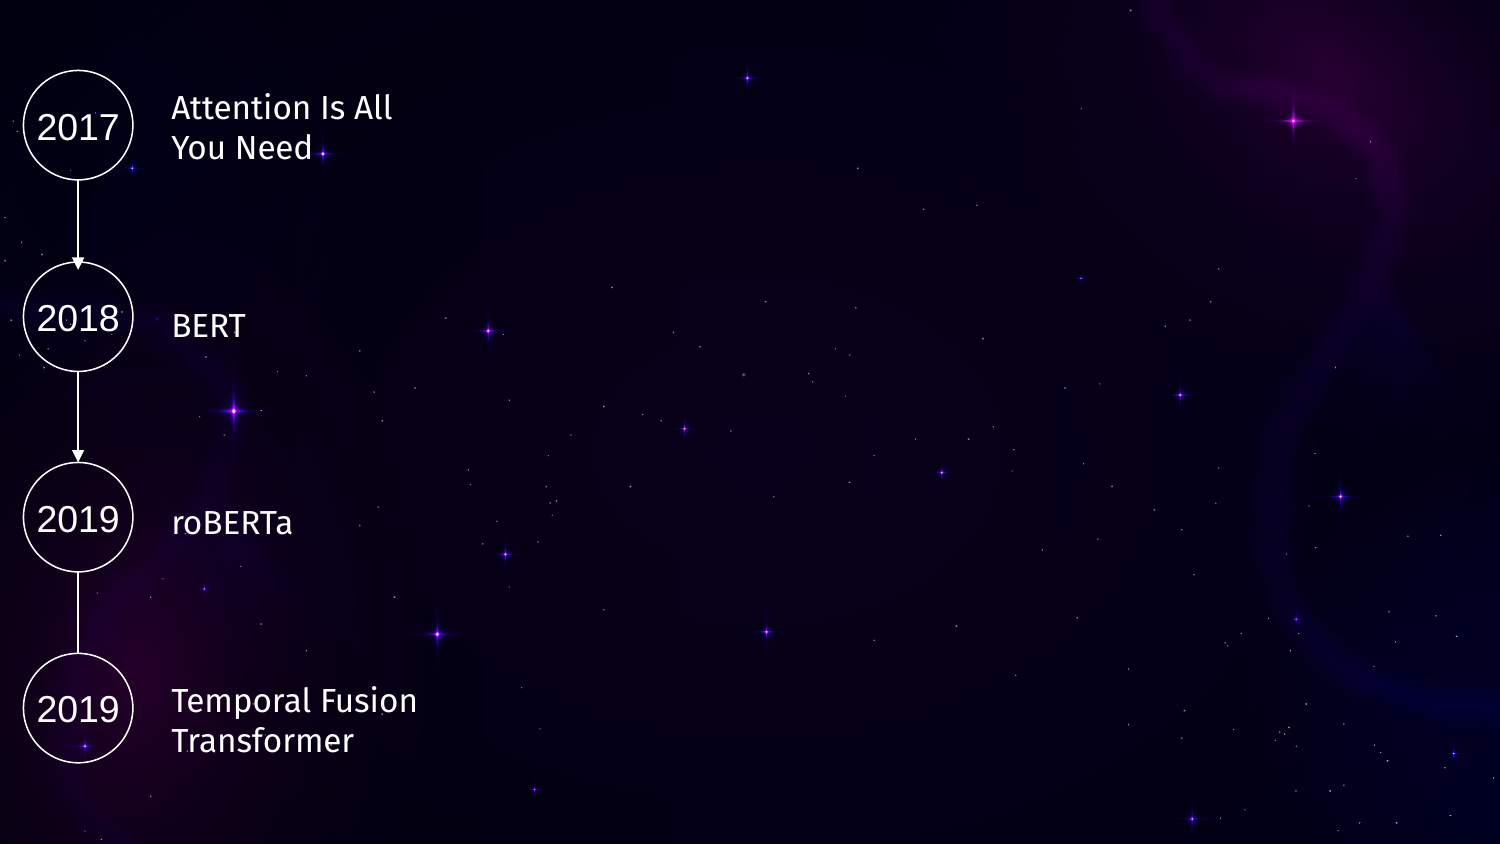

2017
Attention Is All You Need

2018
BERT

2019
roBERTa

2019
Temporal Fusion Transformer